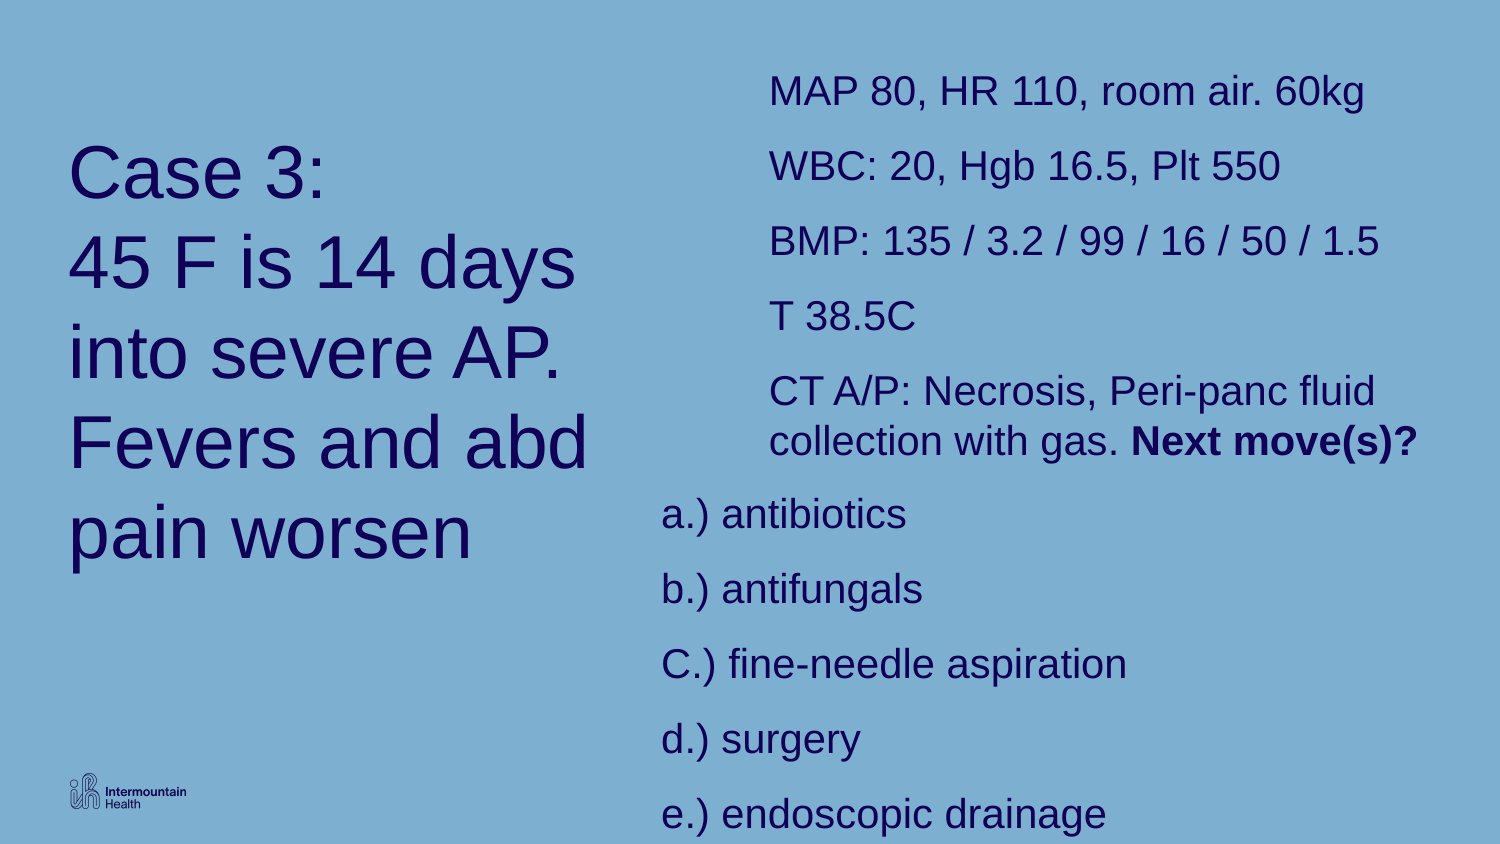

MAP 80, HR 110, room air. 60kg
WBC: 20, Hgb 16.5, Plt 550
BMP: 135 / 3.2 / 99 / 16 / 50 / 1.5
T 38.5C
CT A/P: Necrosis, Peri-panc fluid collection with gas. Next move(s)?

# Case 3: 45 F is 14 days into severe AP. Fevers and abd pain worsen
a.) antibiotics
b.) antifungals
C.) fine-needle aspiration
d.) surgery
e.) endoscopic drainage

12/2/25